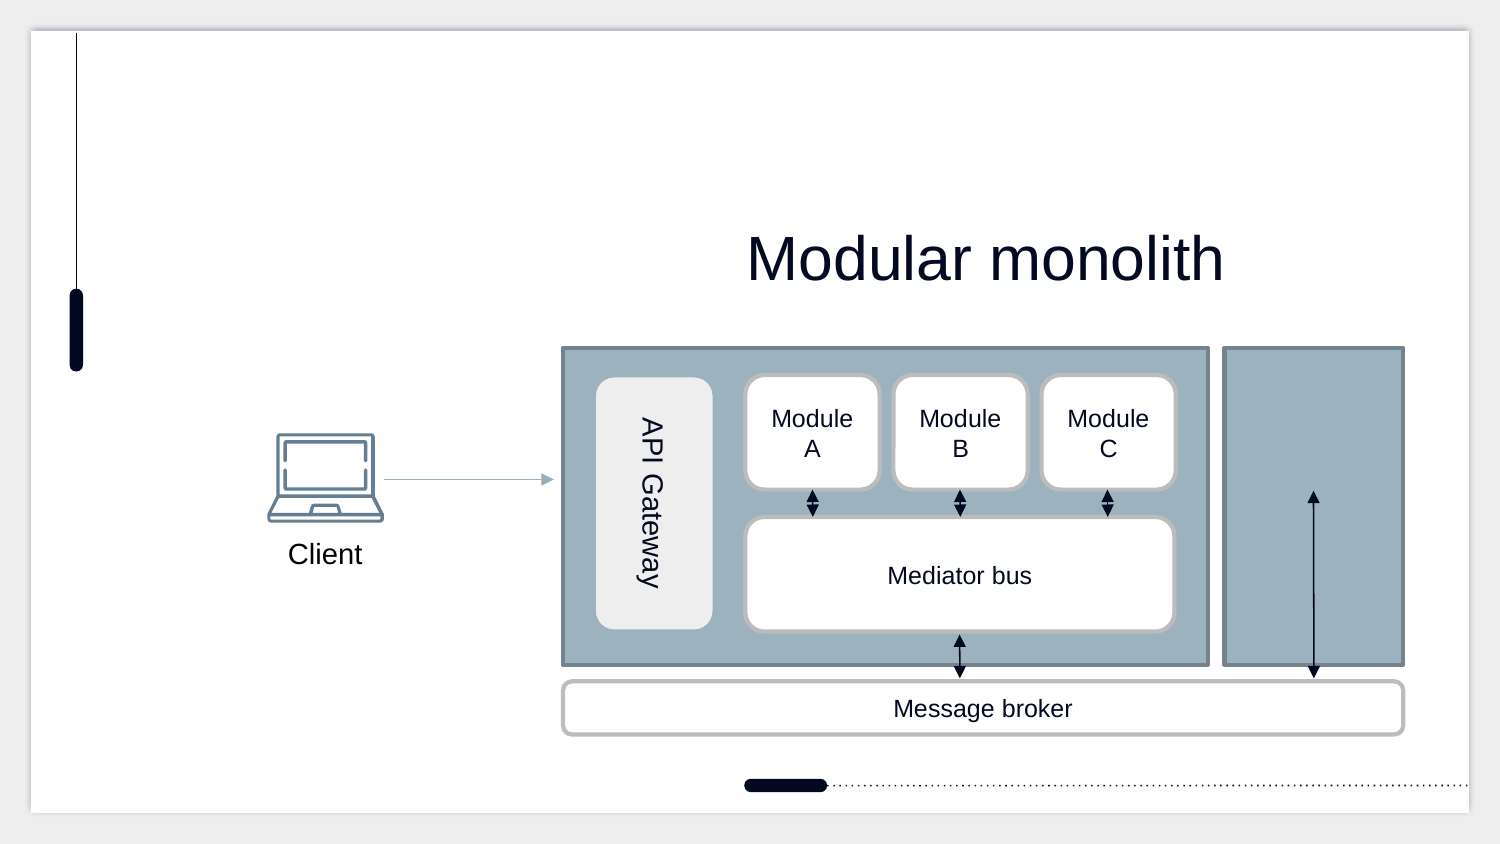

# Modular monolith

Module A
Module B
Module C
API Gateway

Client
Mediator bus
Message broker